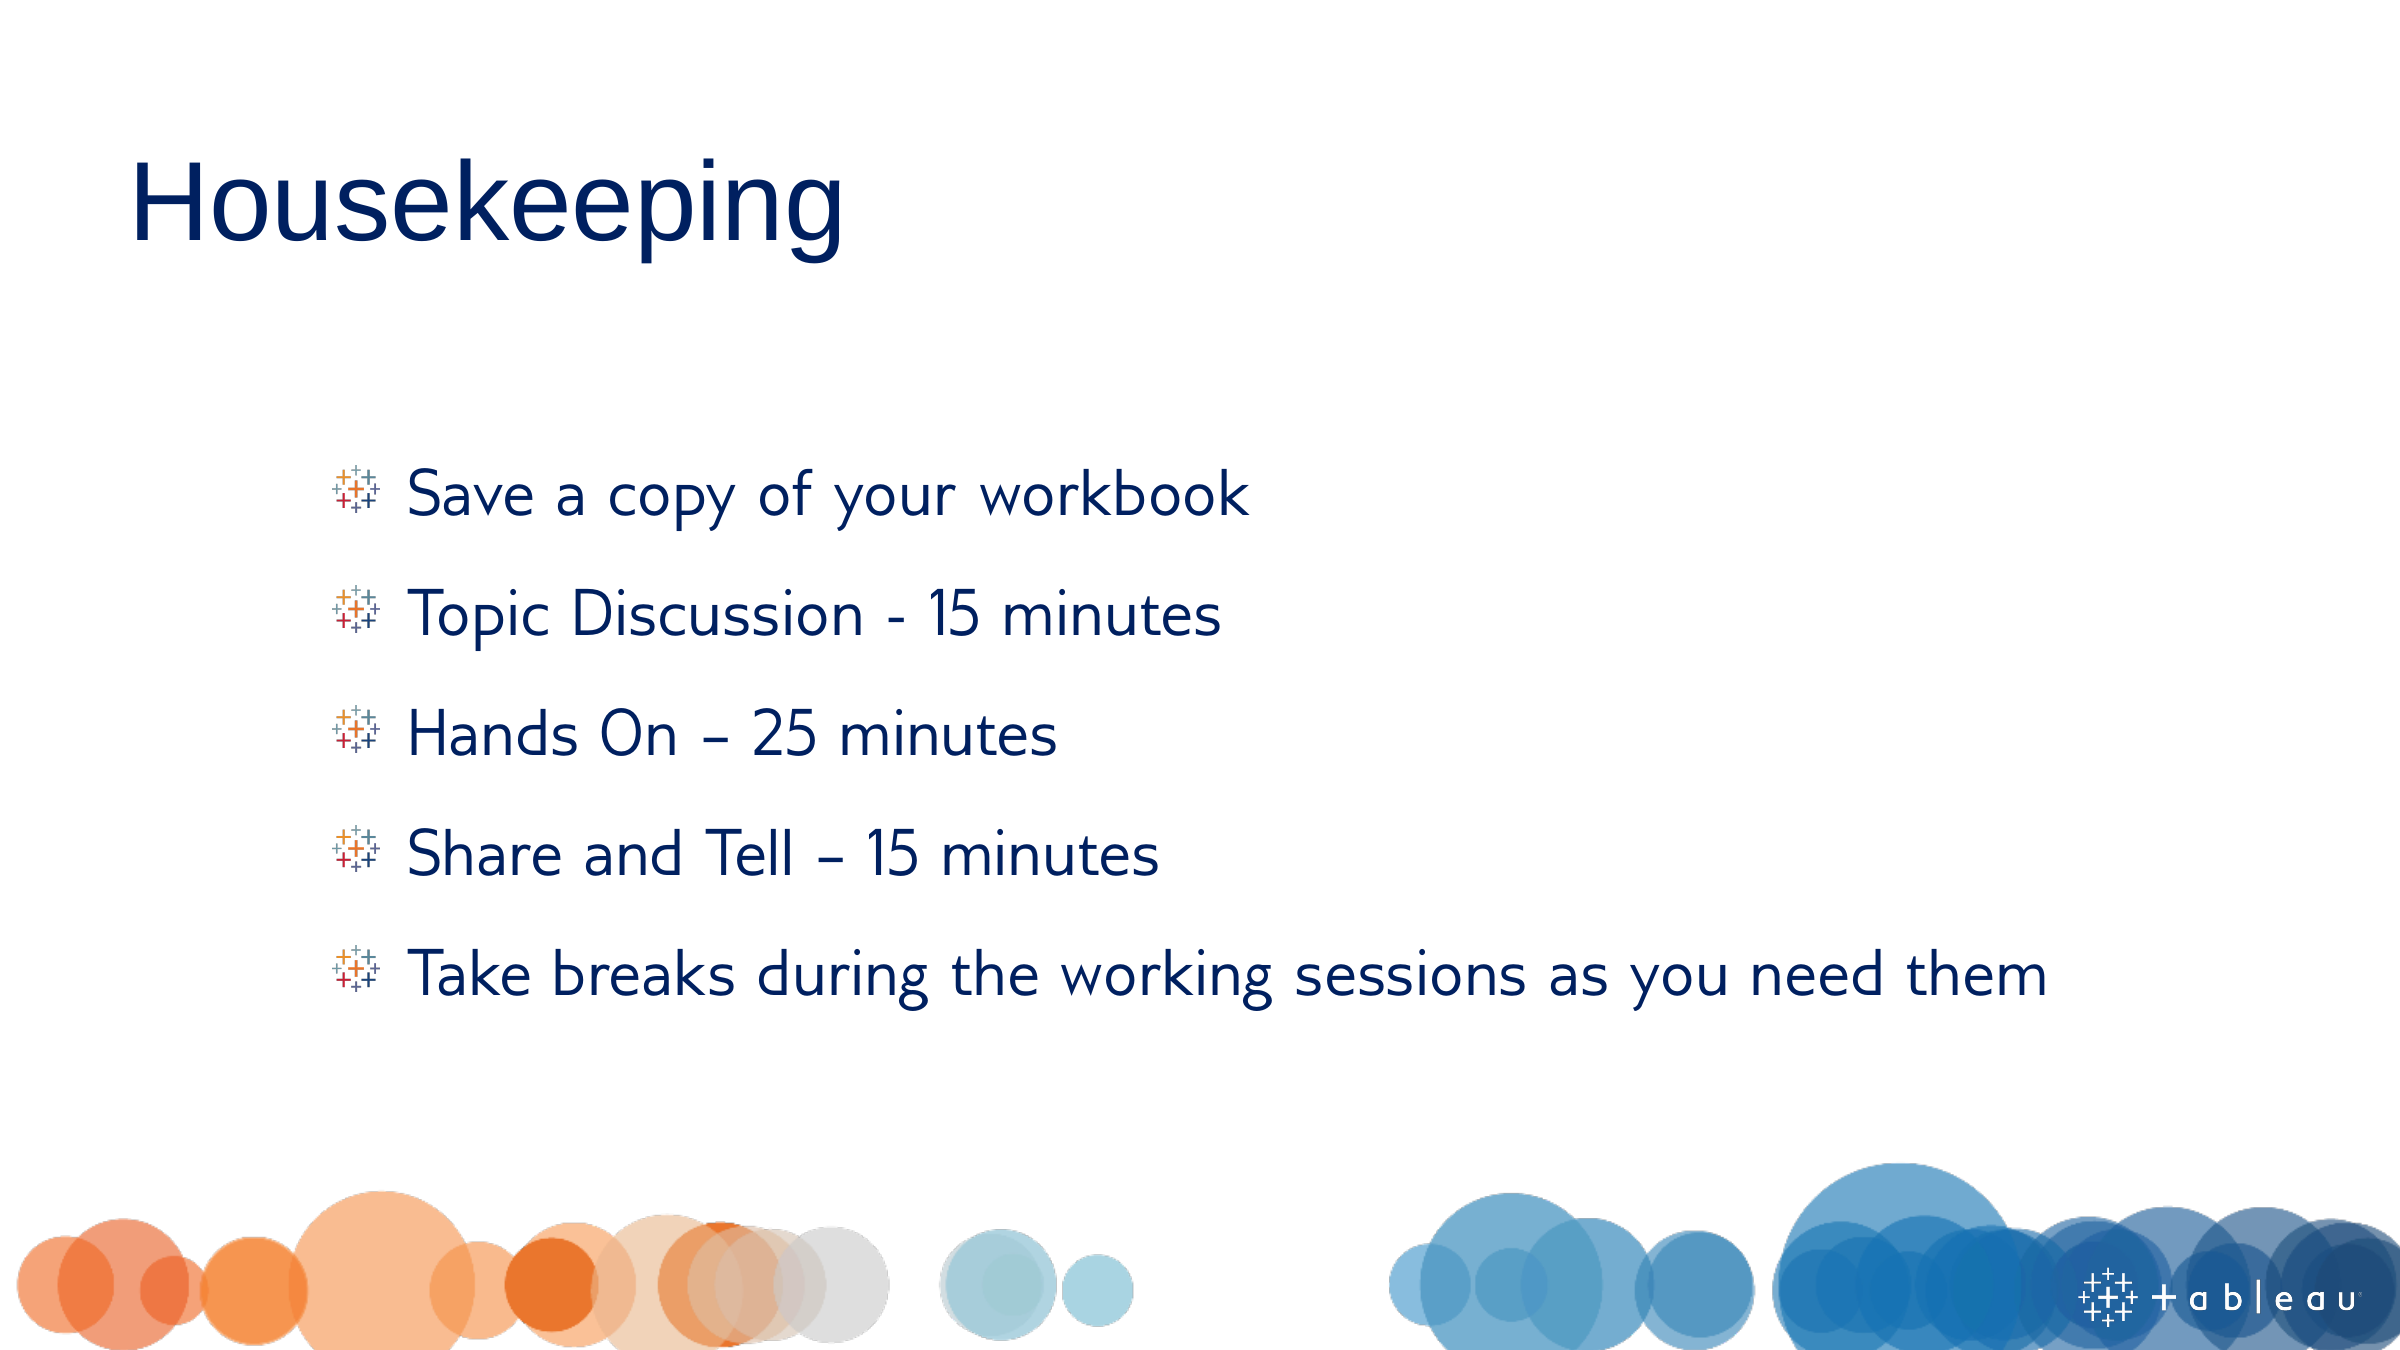

Housekeeping
Save a copy of your workbook
Topic Discussion - 15 minutes
Hands On – 25 minutes
Share and Tell – 15 minutes
Take breaks during the working sessions as you need them